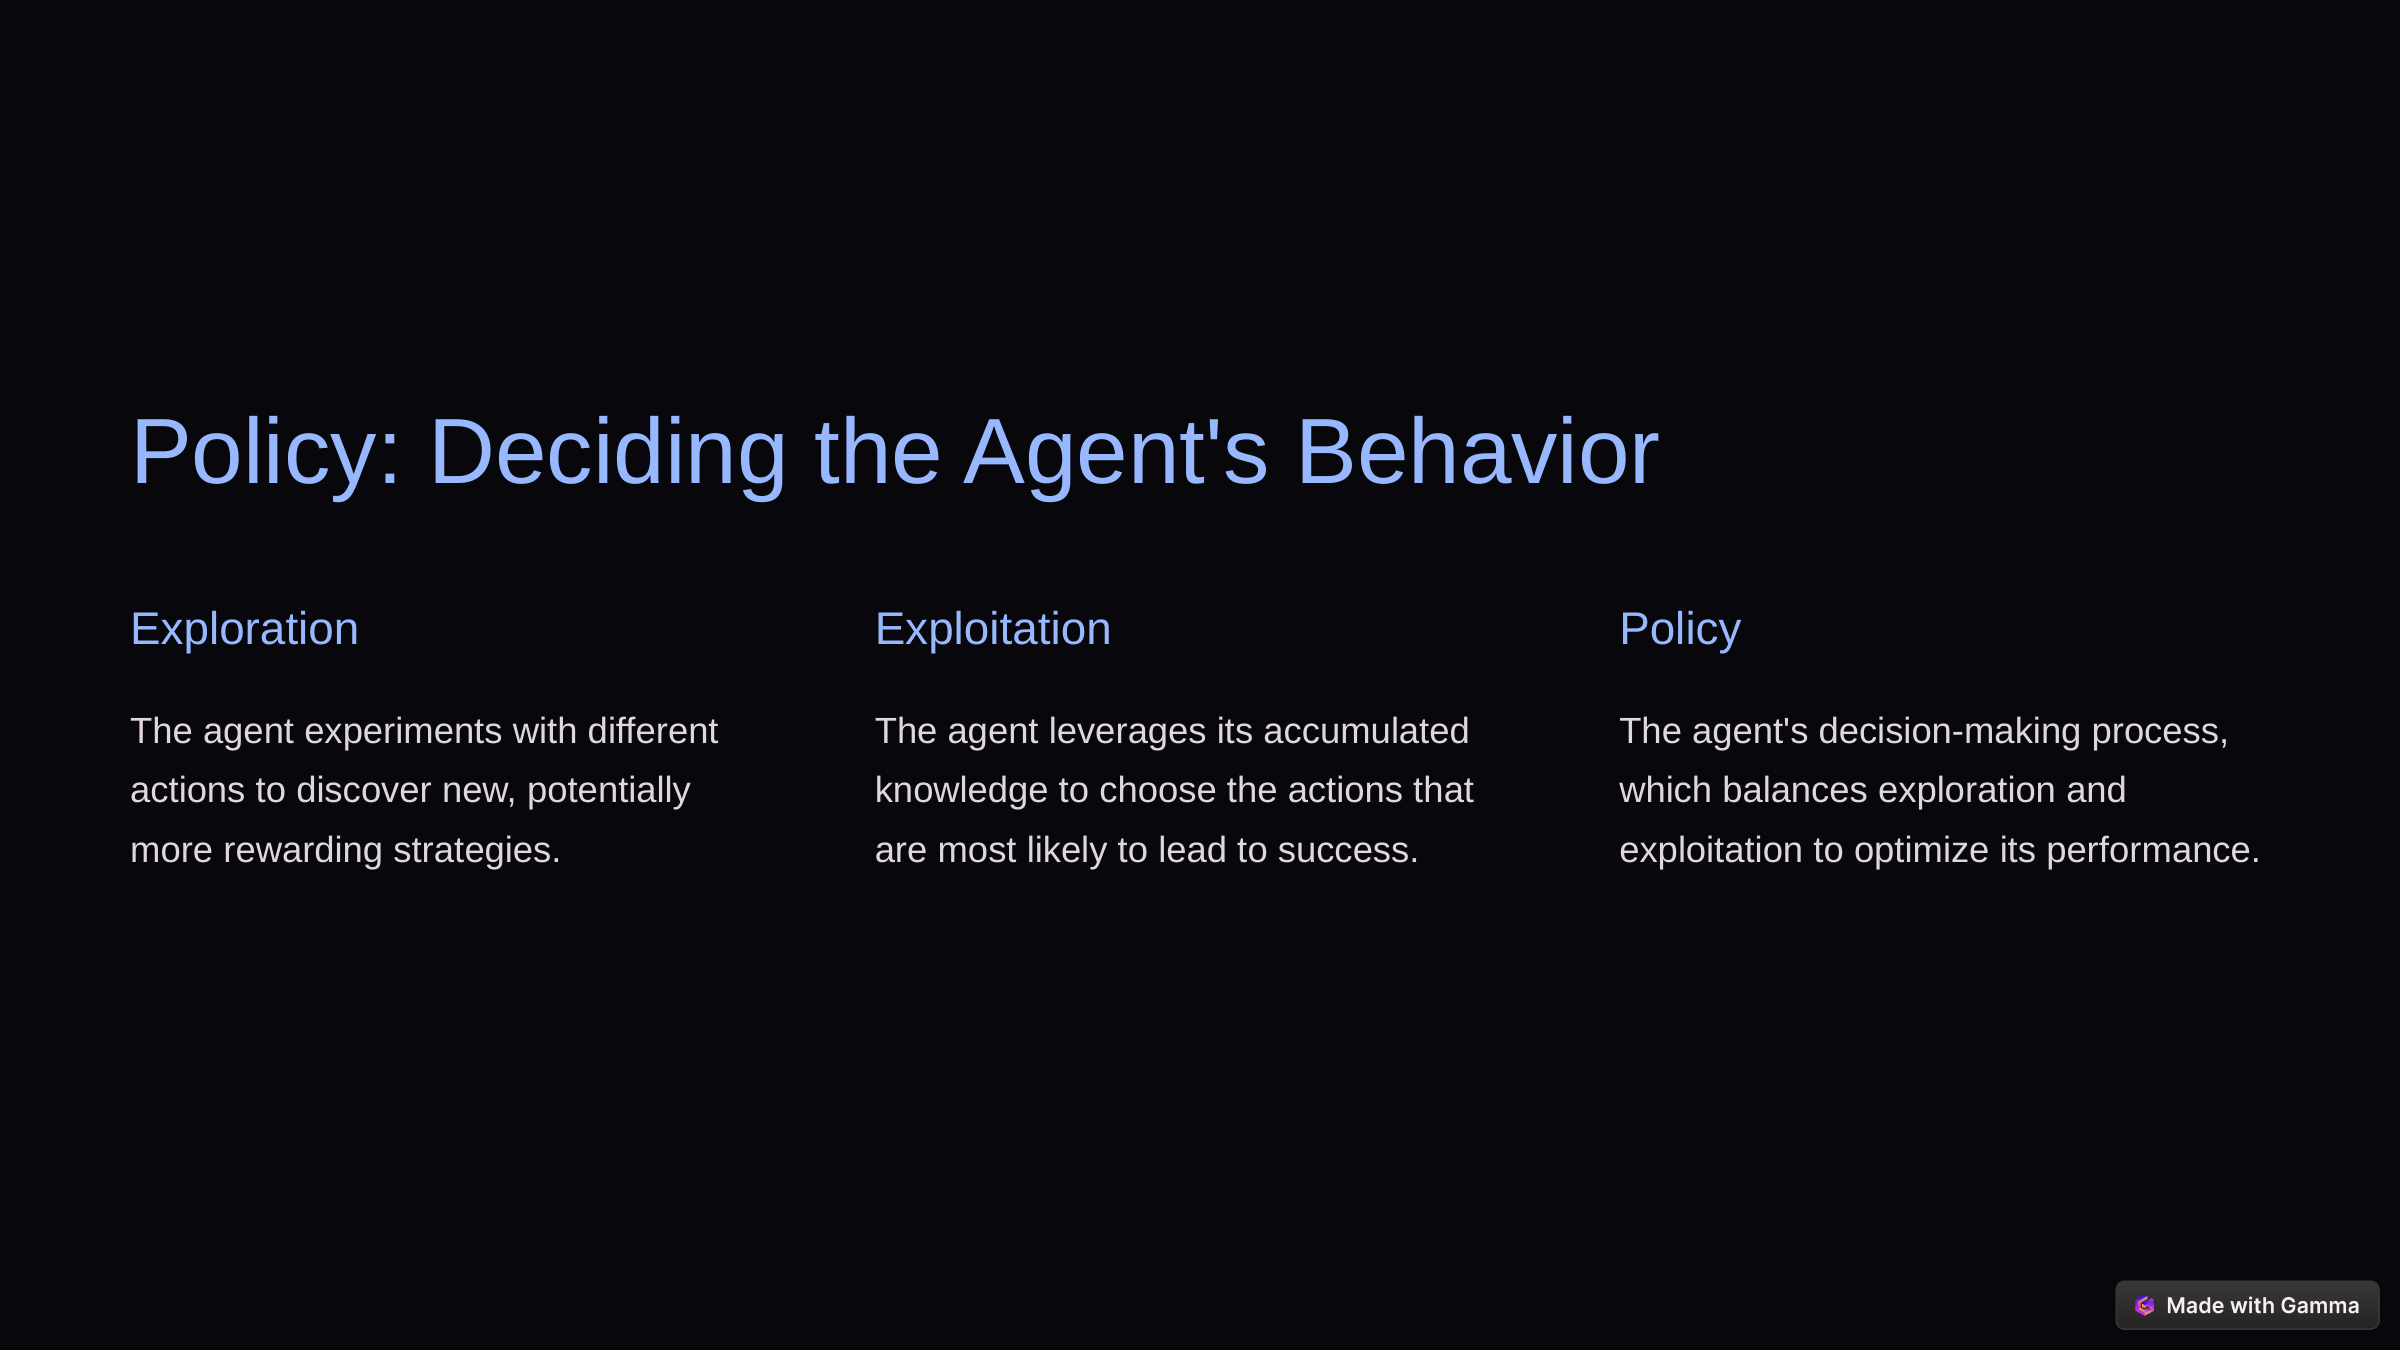

Policy: Deciding the Agent's Behavior
Exploration
Exploitation
Policy
The agent experiments with different actions to discover new, potentially more rewarding strategies.
The agent leverages its accumulated knowledge to choose the actions that are most likely to lead to success.
The agent's decision-making process, which balances exploration and exploitation to optimize its performance.